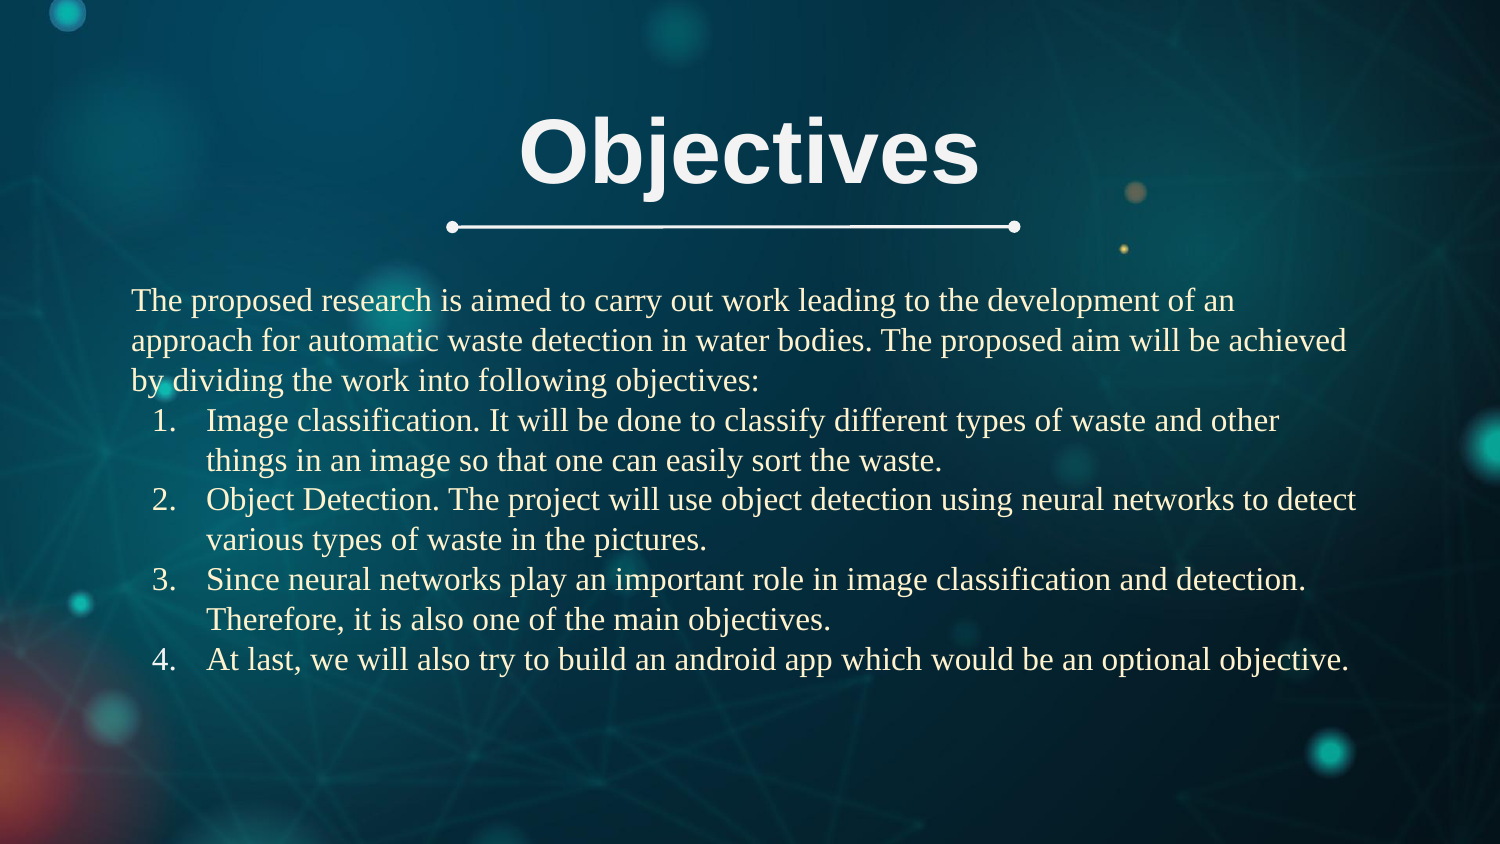

# Objectives

The proposed research is aimed to carry out work leading to the development of an approach for automatic waste detection in water bodies. The proposed aim will be achieved by dividing the work into following objectives:
Image classification. It will be done to classify different types of waste and other things in an image so that one can easily sort the waste.
Object Detection. The project will use object detection using neural networks to detect various types of waste in the pictures.
Since neural networks play an important role in image classification and detection. Therefore, it is also one of the main objectives.
At last, we will also try to build an android app which would be an optional objective.